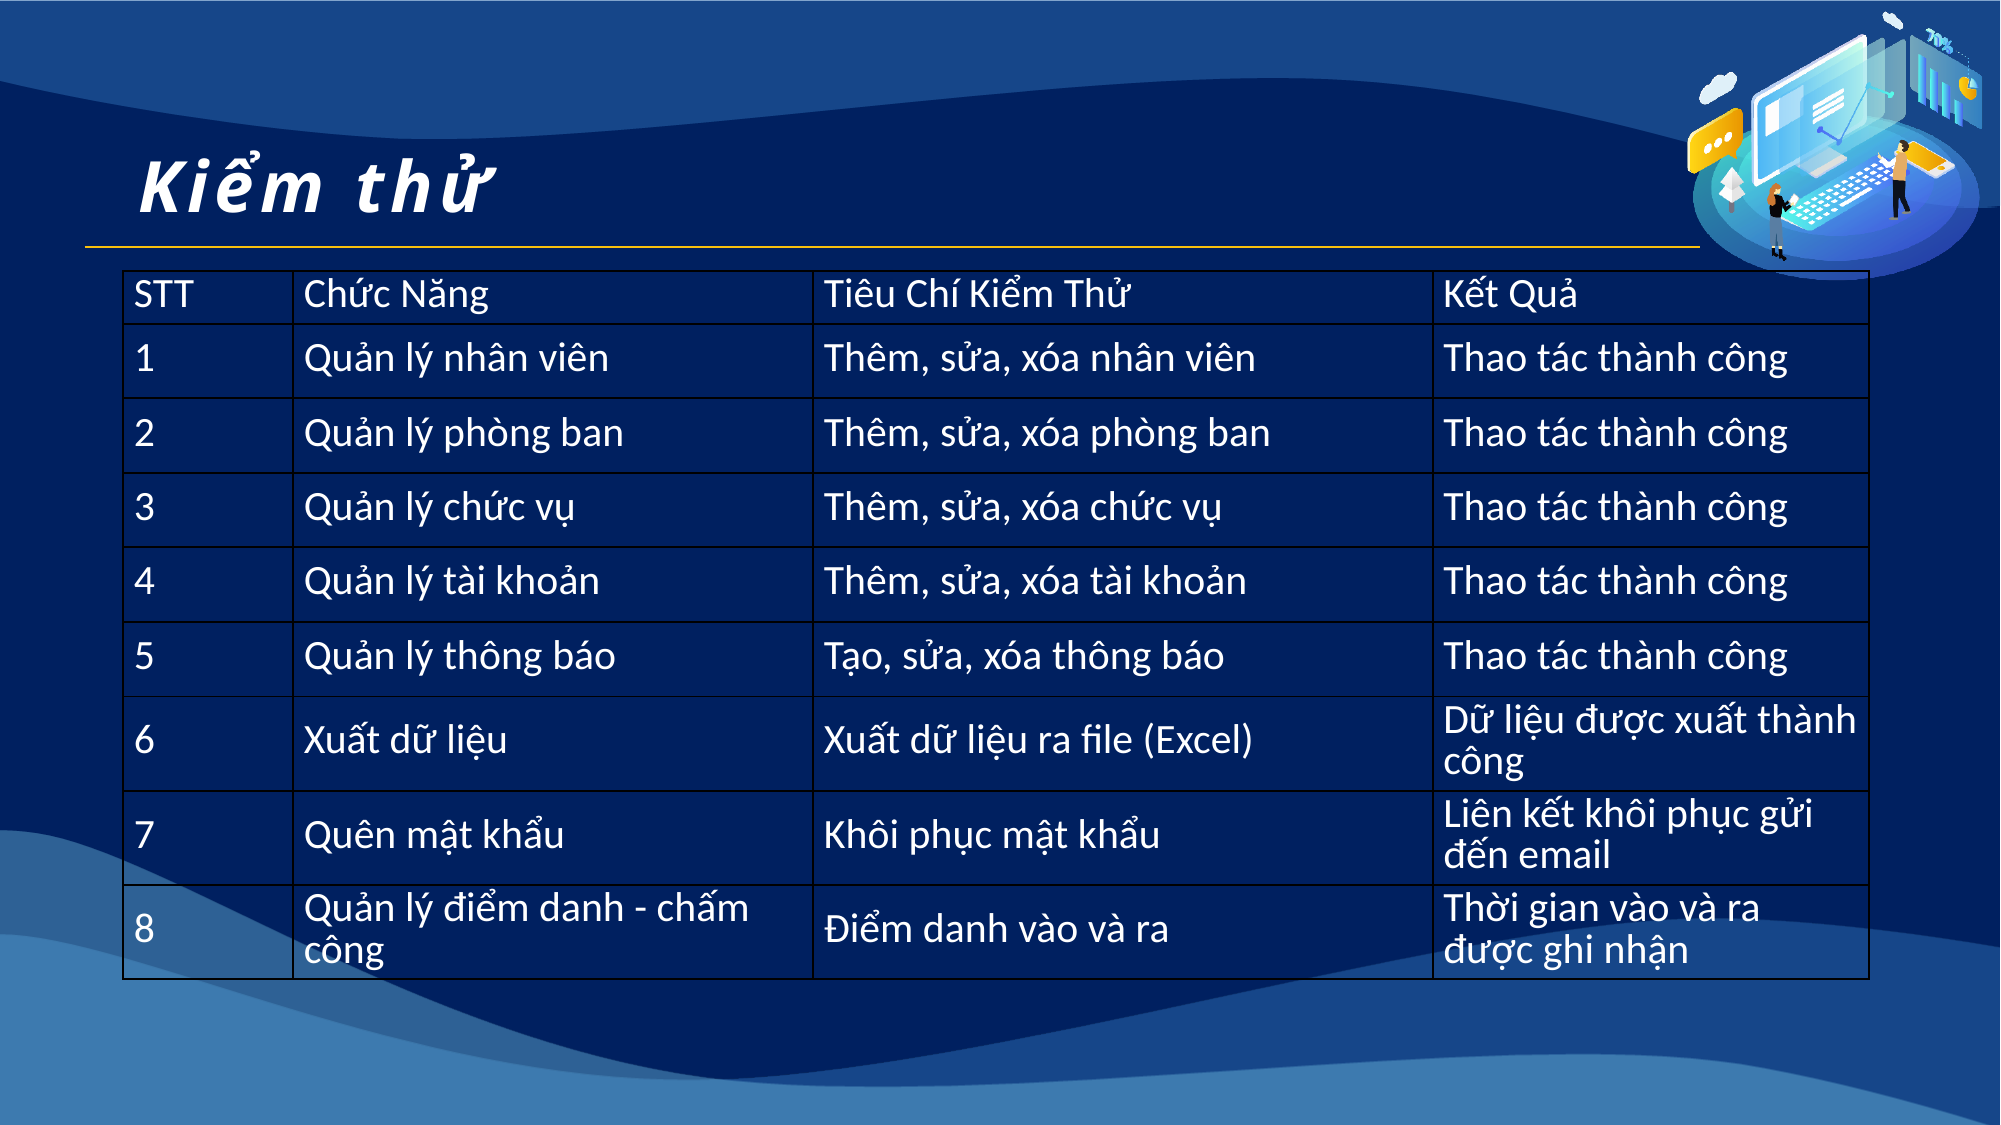

Kiểm thử
| STT | Chức Năng | Tiêu Chí Kiểm Thử | Kết Quả |
| --- | --- | --- | --- |
| 1 | Quản lý nhân viên | Thêm, sửa, xóa nhân viên | Thao tác thành công |
| 2 | Quản lý phòng ban | Thêm, sửa, xóa phòng ban | Thao tác thành công |
| 3 | Quản lý chức vụ | Thêm, sửa, xóa chức vụ | Thao tác thành công |
| 4 | Quản lý tài khoản | Thêm, sửa, xóa tài khoản | Thao tác thành công |
| 5 | Quản lý thông báo | Tạo, sửa, xóa thông báo | Thao tác thành công |
| 6 | Xuất dữ liệu | Xuất dữ liệu ra file (Excel) | Dữ liệu được xuất thành công |
| 7 | Quên mật khẩu | Khôi phục mật khẩu | Liên kết khôi phục gửi đến email |
| 8 | Quản lý điểm danh - chấm công | Điểm danh vào và ra | Thời gian vào và ra được ghi nhận |